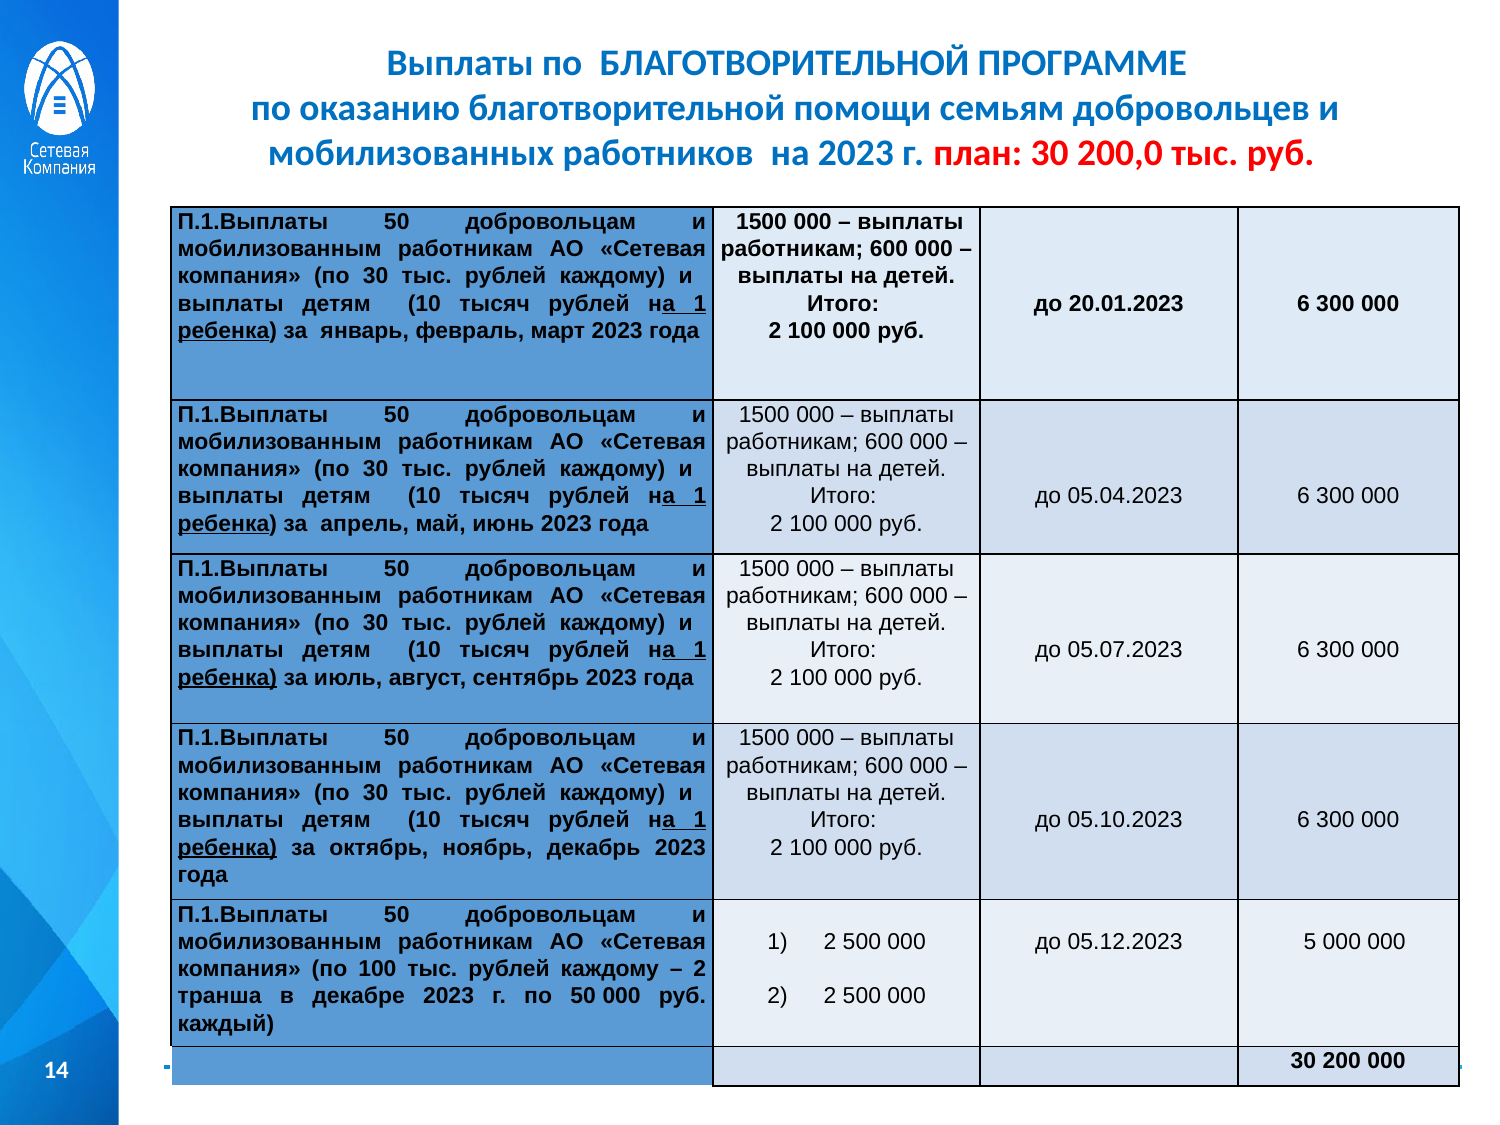

Выплаты по  БЛАГОТВОРИТЕЛЬНОЙ ПРОГРАММЕ
 по оказанию благотворительной помощи семьям добровольцев и мобилизованных работников  на 2023 г. план: 30 200,0 тыс. руб.
| П.1.Выплаты 50 добровольцам и мобилизованным работникам АО «Сетевая компания» (по 30 тыс. рублей каждому) и выплаты детям (10 тысяч рублей на 1 ребенка) за январь, февраль, март 2023 года | 1500 000 – выплаты работникам; 600 000 – выплаты на детей. Итого: 2 100 000 руб. | до 20.01.2023 | 6 300 000 |
| --- | --- | --- | --- |
| П.1.Выплаты 50 добровольцам и мобилизованным работникам АО «Сетевая компания» (по 30 тыс. рублей каждому) и выплаты детям (10 тысяч рублей на 1 ребенка) за апрель, май, июнь 2023 года | 1500 000 – выплаты работникам; 600 000 – выплаты на детей. Итого: 2 100 000 руб. | до 05.04.2023 | 6 300 000 |
| П.1.Выплаты 50 добровольцам и мобилизованным работникам АО «Сетевая компания» (по 30 тыс. рублей каждому) и выплаты детям (10 тысяч рублей на 1 ребенка) за июль, август, сентябрь 2023 года | 1500 000 – выплаты работникам; 600 000 – выплаты на детей. Итого: 2 100 000 руб. | до 05.07.2023 | 6 300 000 |
| П.1.Выплаты 50 добровольцам и мобилизованным работникам АО «Сетевая компания» (по 30 тыс. рублей каждому) и выплаты детям (10 тысяч рублей на 1 ребенка) за октябрь, ноябрь, декабрь 2023 года | 1500 000 – выплаты работникам; 600 000 – выплаты на детей. Итого: 2 100 000 руб. | до 05.10.2023 | 6 300 000 |
| П.1.Выплаты 50 добровольцам и мобилизованным работникам АО «Сетевая компания» (по 100 тыс. рублей каждому – 2 транша в декабре 2023 г. по 50 000 руб. каждый) | 2 500 000   2 500 000 | до 05.12.2023 | 5 000 000 |
|  |  |  | 30 200 000 |
14